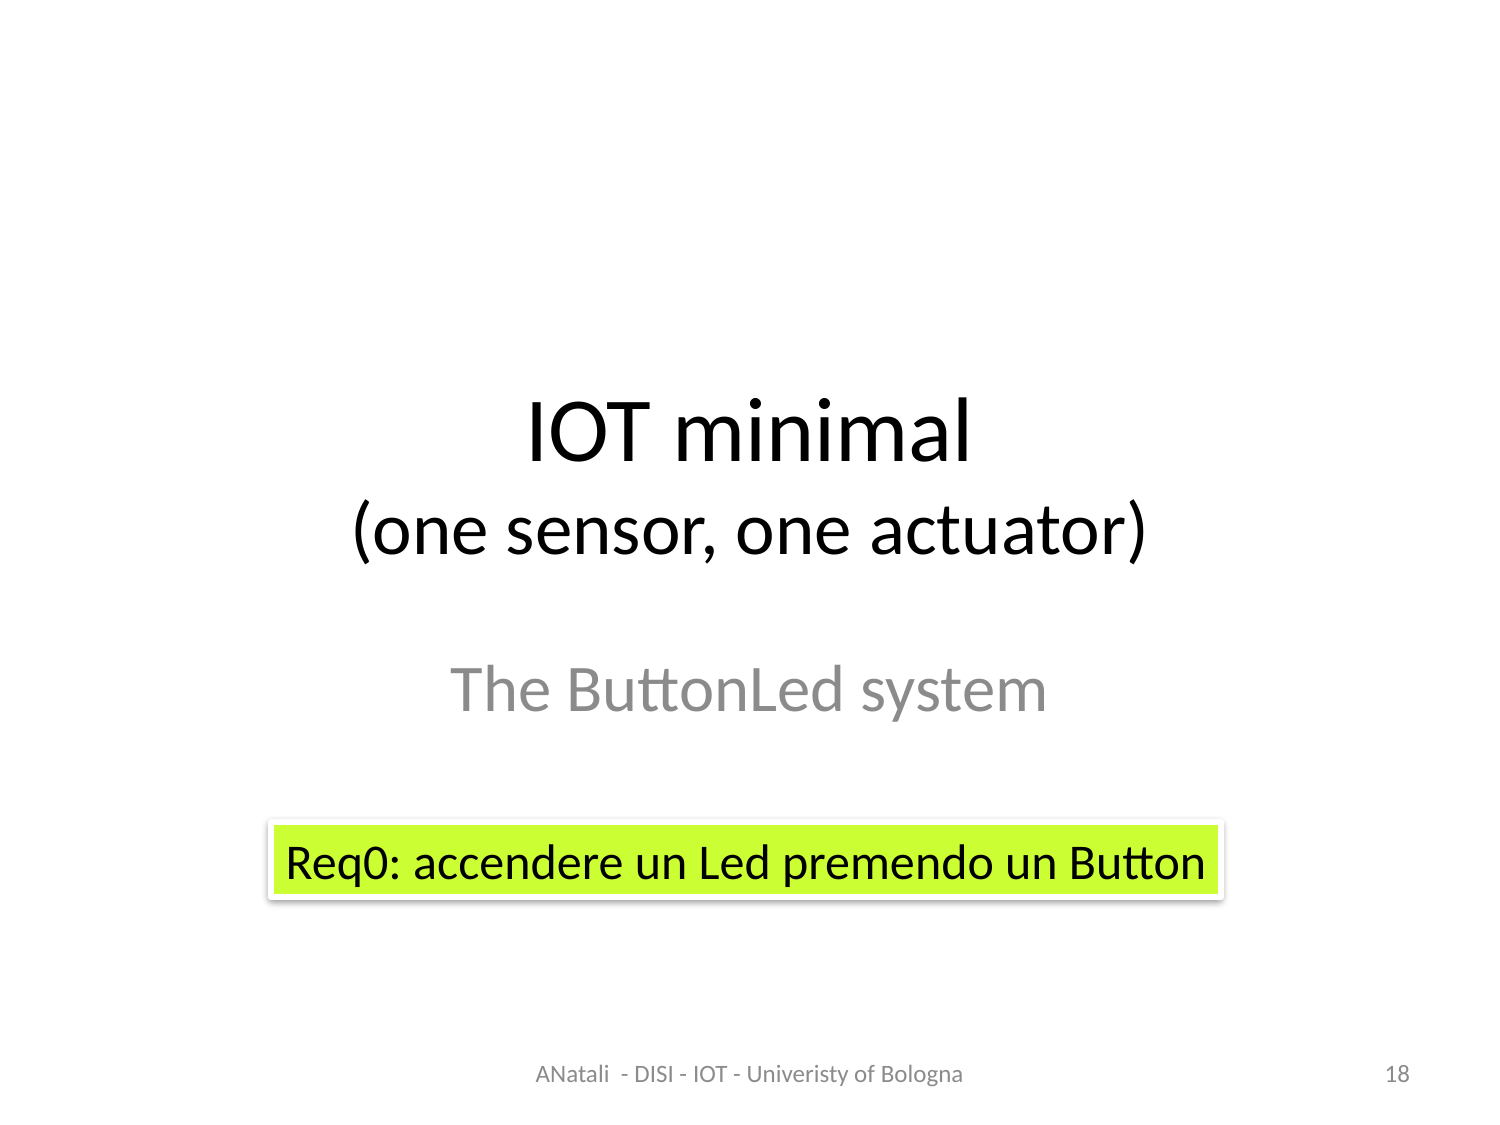

# IOT minimal (one sensor, one actuator)
The ButtonLed system
Req0: accendere un Led premendo un Button
ANatali  - DISI - IOT - Univeristy of Bologna
18